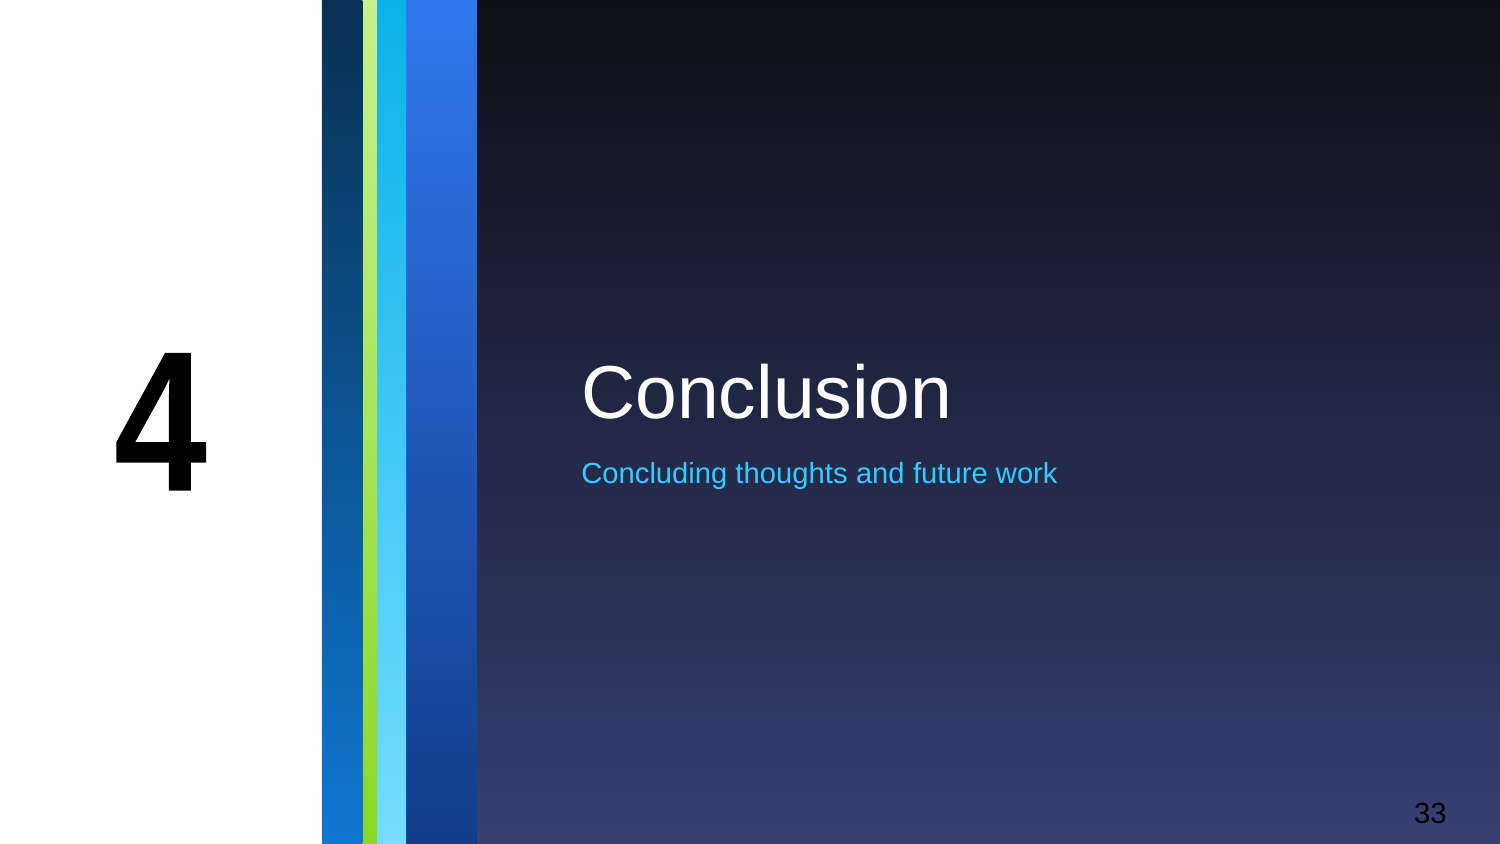

# Conclusion
4
Concluding thoughts and future work
33